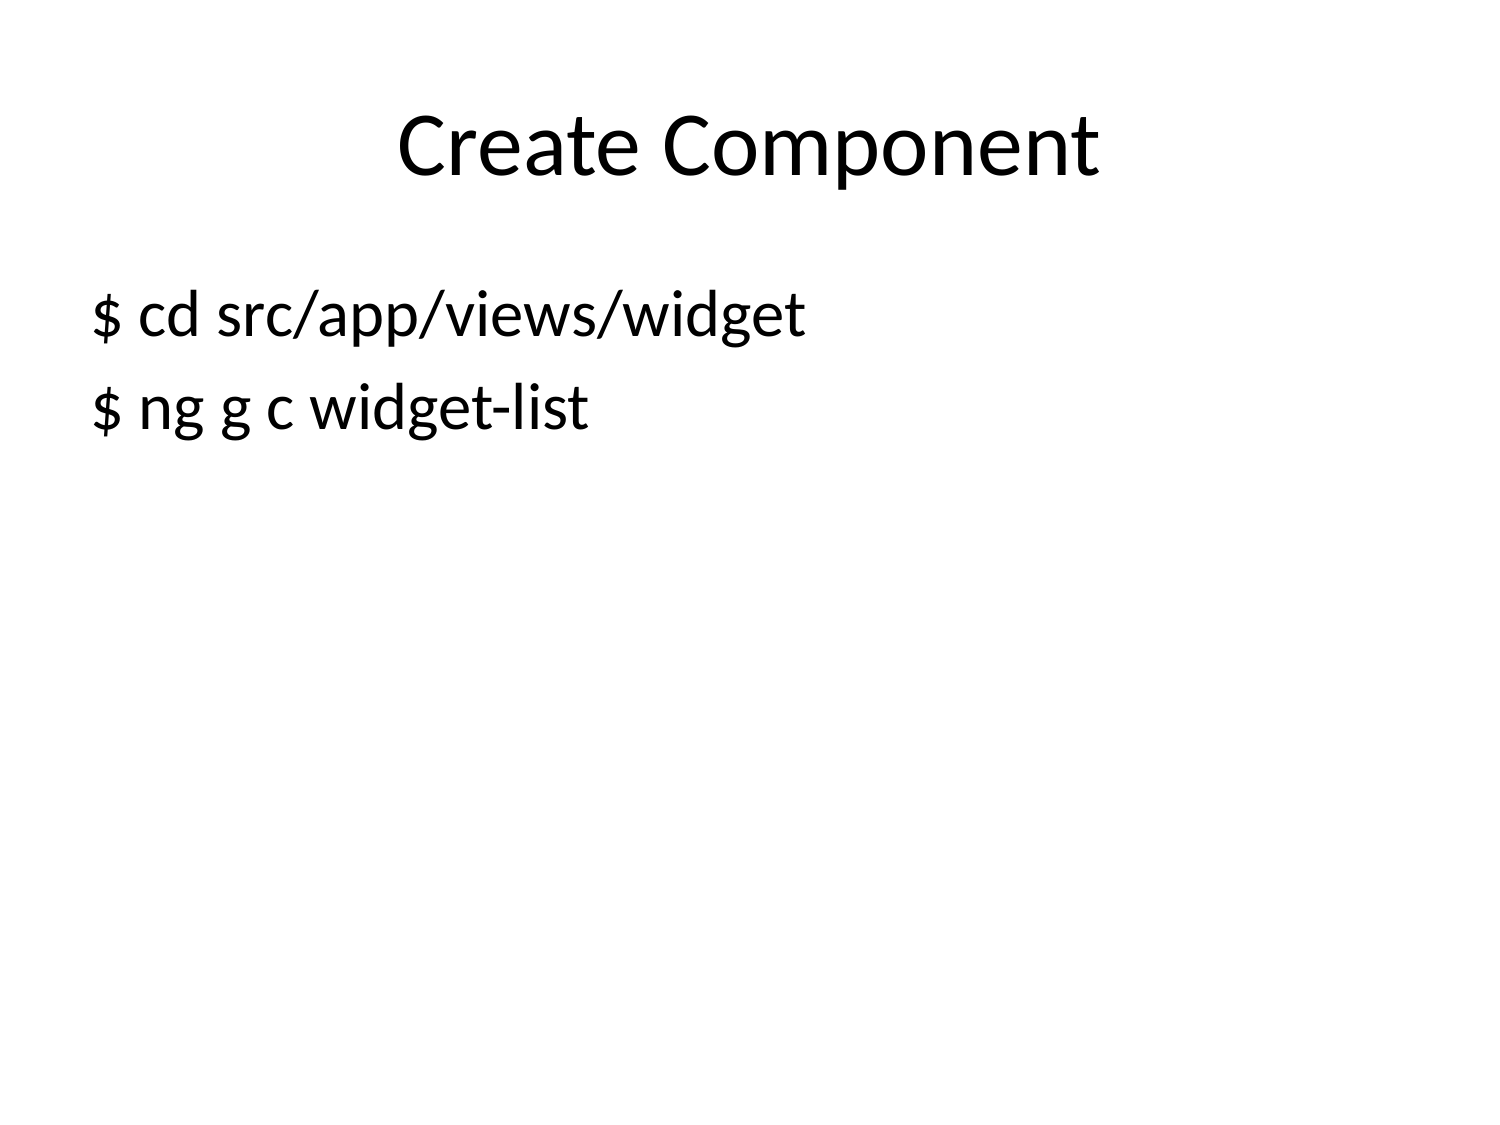

# Create Component
$ cd src/app/views/widget
$ ng g c widget-list